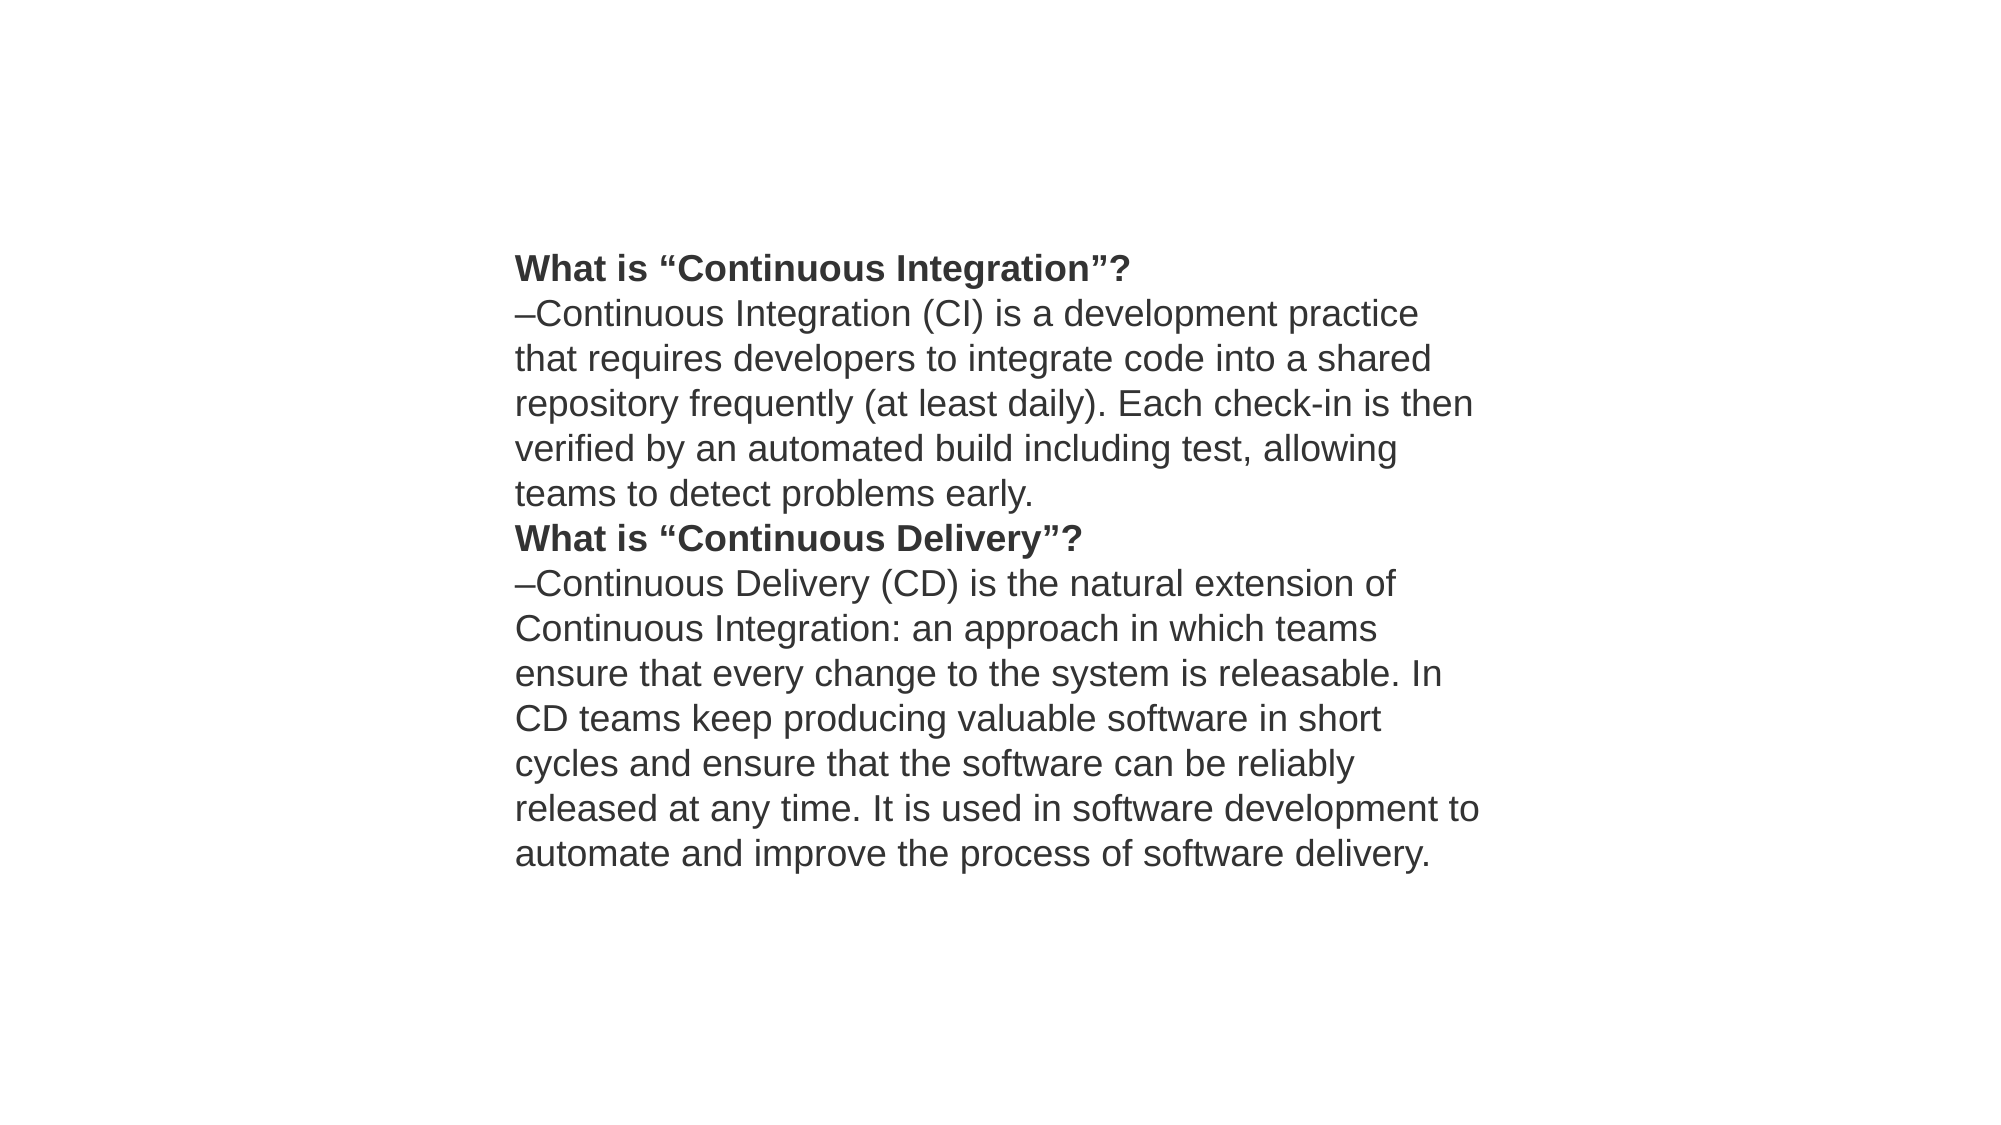

What is “Continuous Integration”?
–Continuous Integration (CI) is a development practice that requires developers to integrate code into a shared repository frequently (at least daily). Each check-in is then verified by an automated build including test, allowing teams to detect problems early.
What is “Continuous Delivery”?
–Continuous Delivery (CD) is the natural extension of Continuous Integration: an approach in which teams ensure that every change to the system is releasable. In CD teams keep producing valuable software in short cycles and ensure that the software can be reliably released at any time. It is used in software development to automate and improve the process of software delivery.